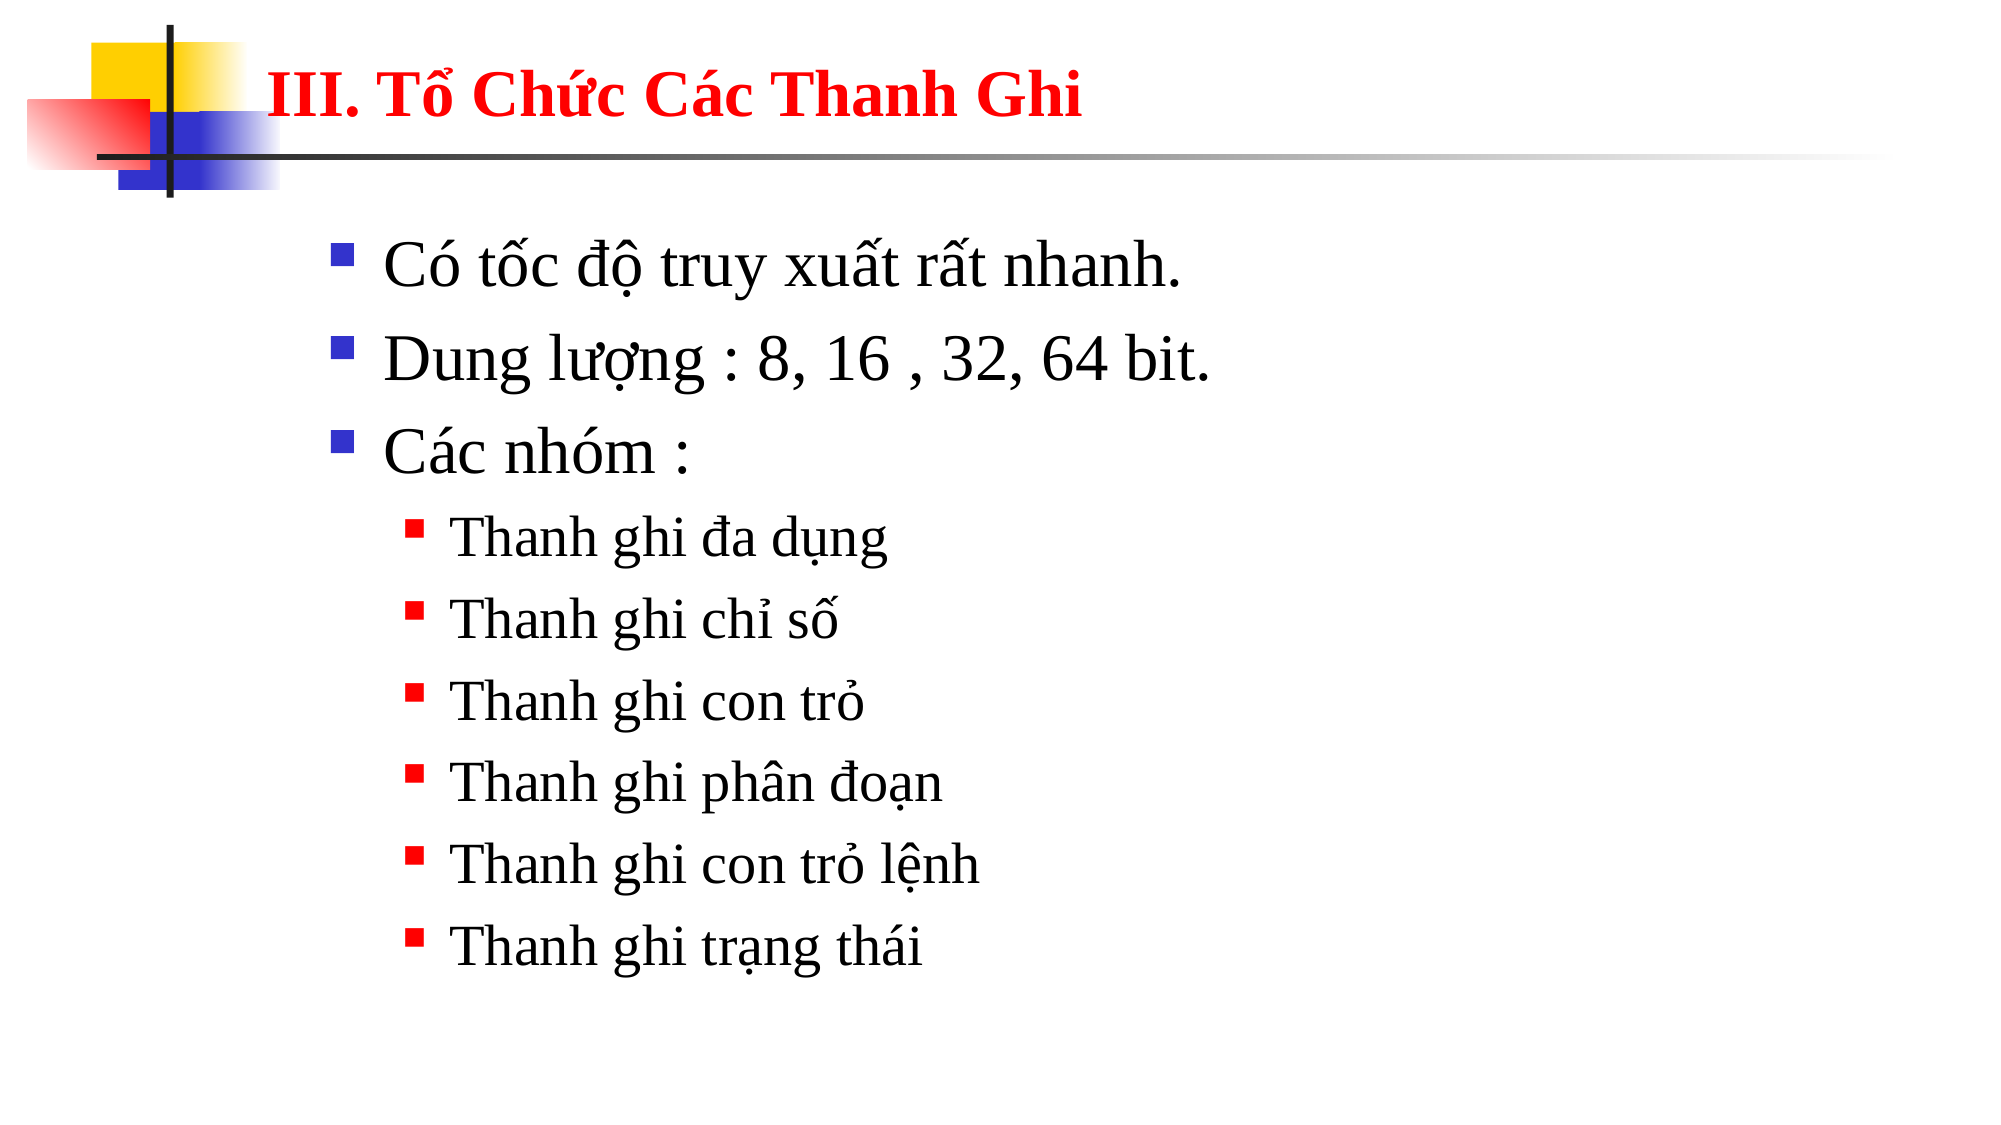

# III. Tổ Chức Các Thanh Ghi
Có tốc độ truy xuất rất nhanh.
Dung lượng : 8, 16 , 32, 64 bit.
Các nhóm :
Thanh ghi đa dụng
Thanh ghi chỉ số
Thanh ghi con trỏ
Thanh ghi phân đoạn
Thanh ghi con trỏ lệnh
Thanh ghi trạng thái